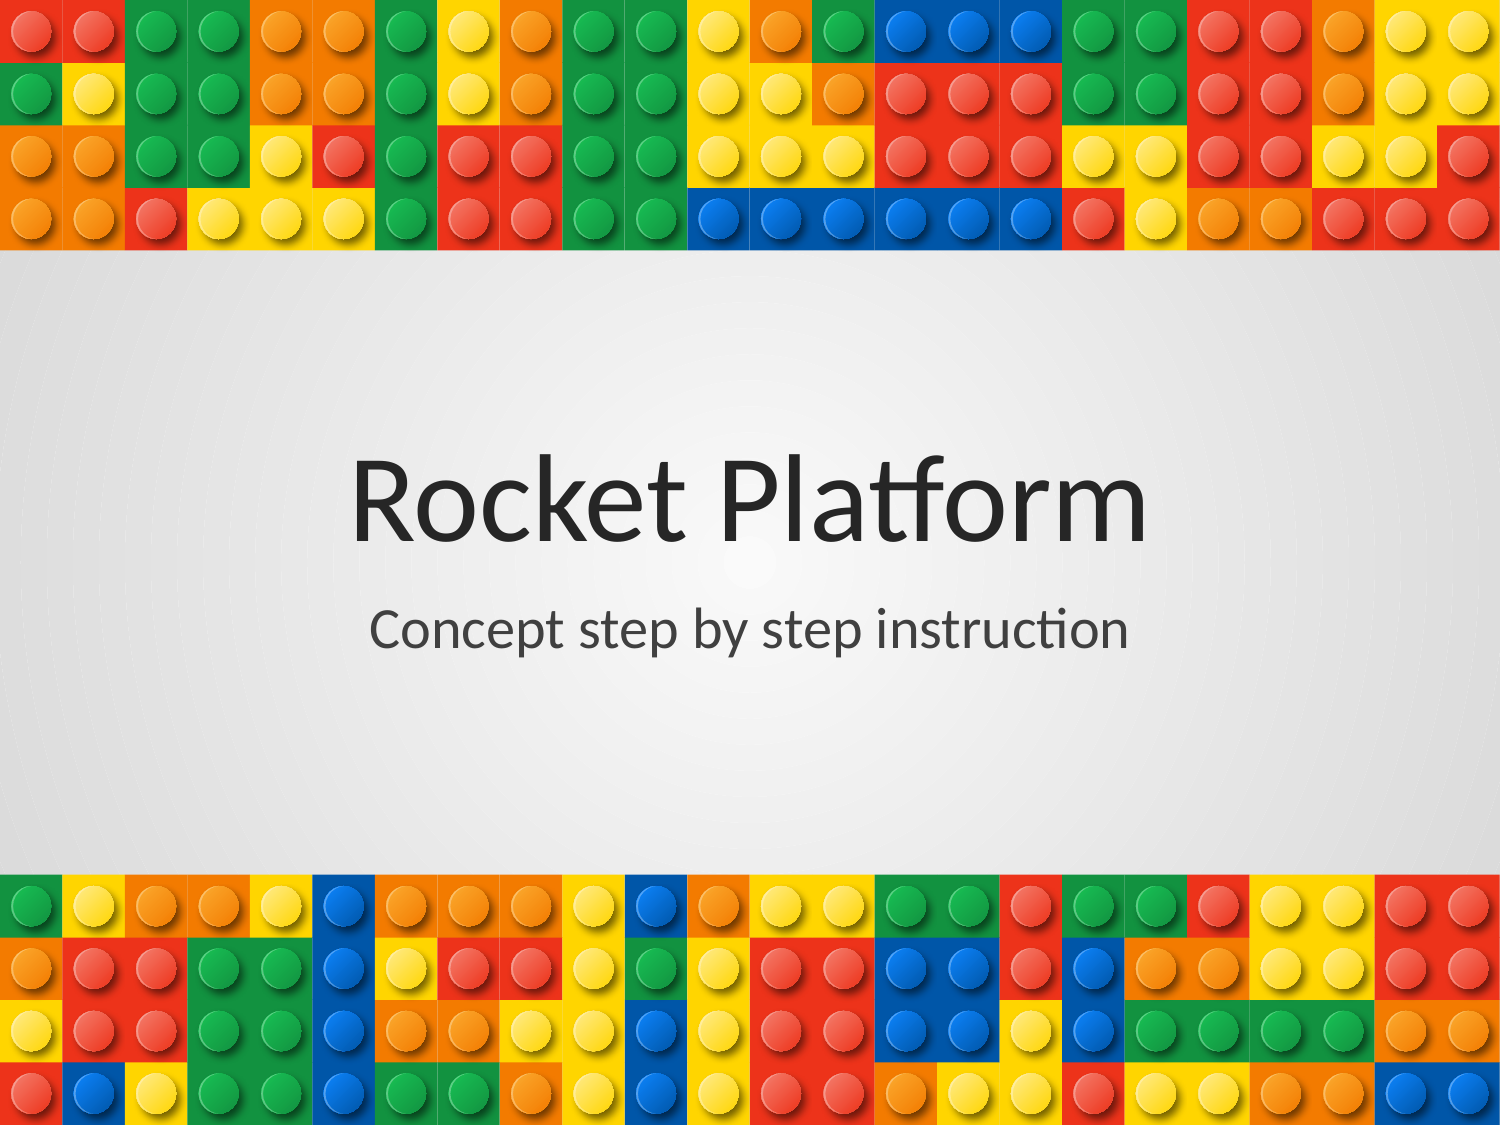

# Rocket Platform
Concept step by step instruction